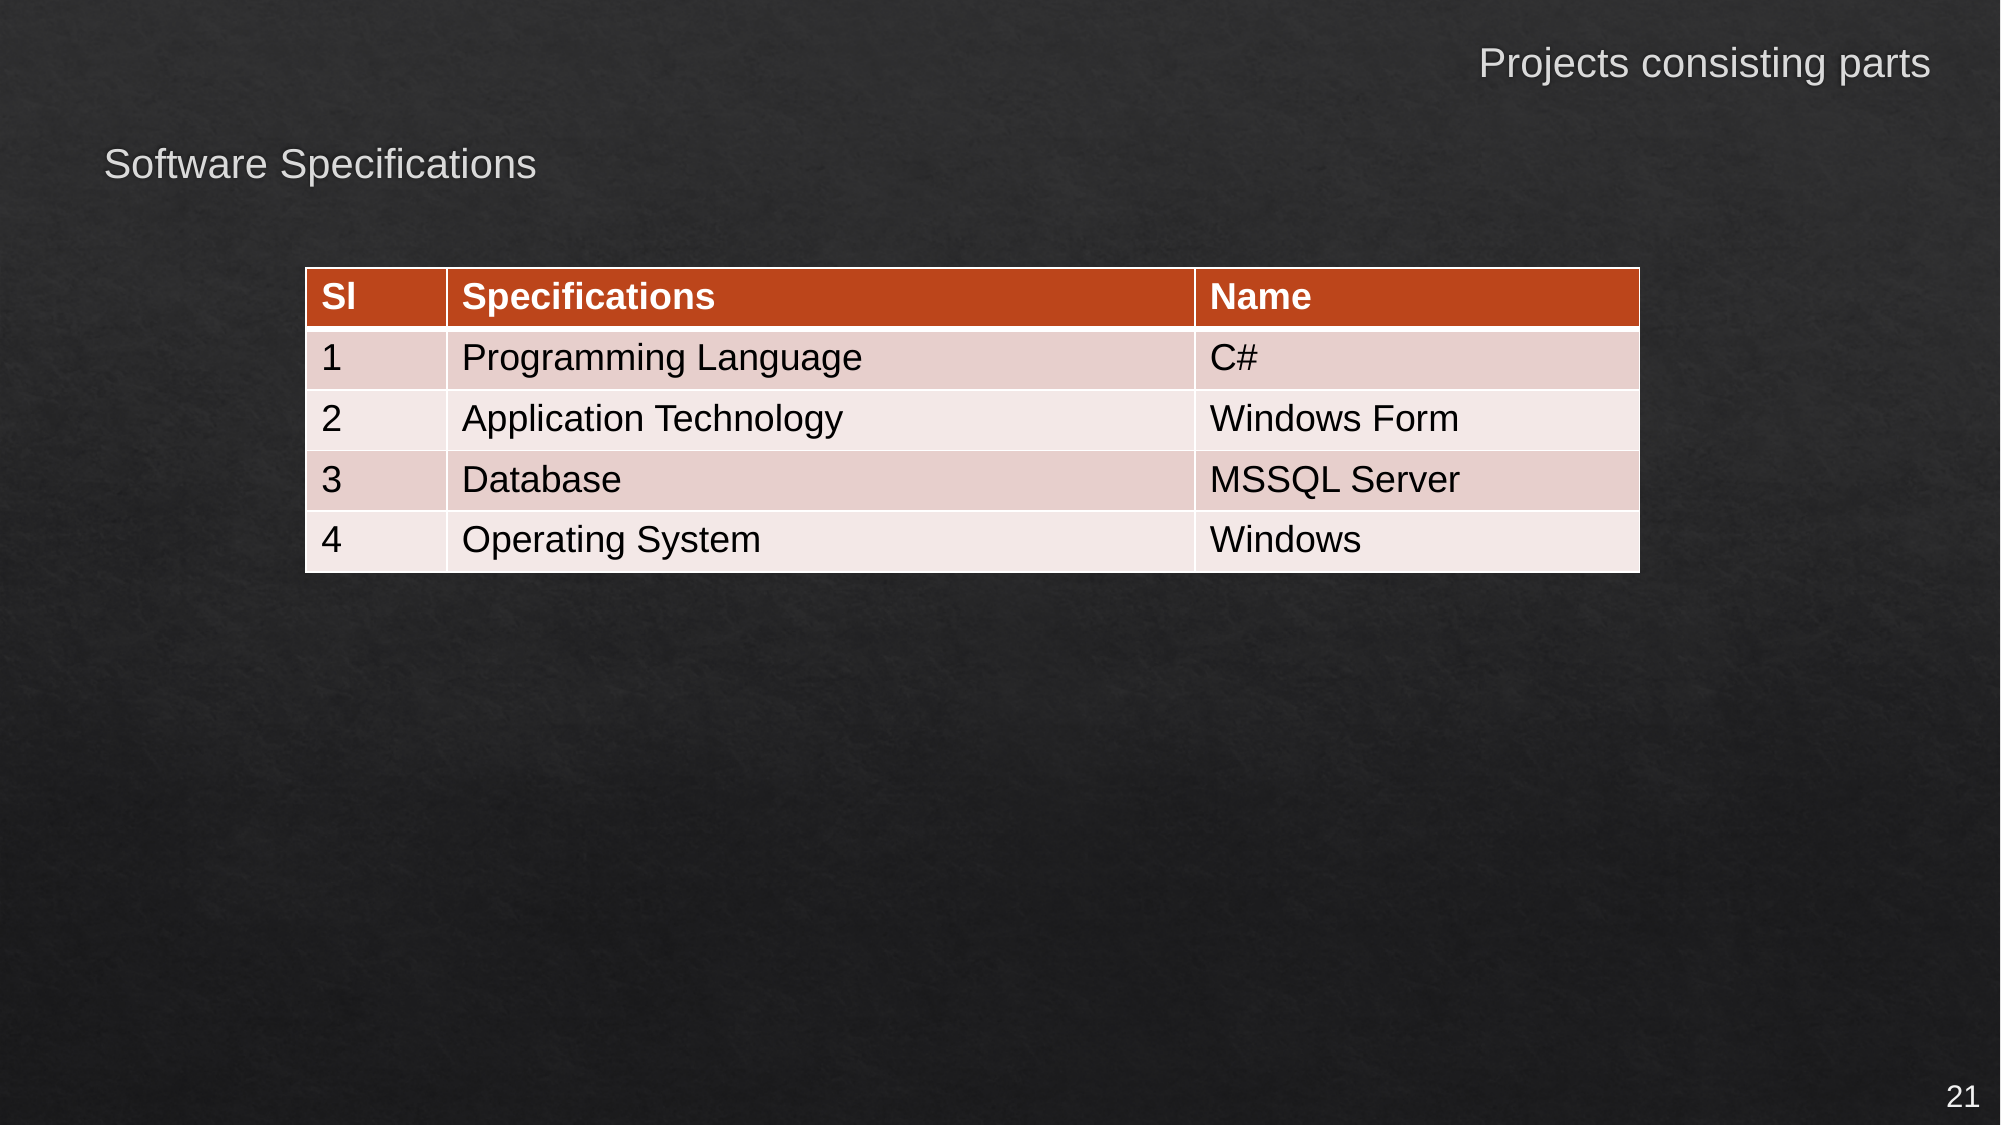

# Projects consisting parts
Software Specifications

| Sl | Specifications | Name |
| --- | --- | --- |
| 1 | Programming Language | C# |
| 2 | Application Technology | Windows Form |
| 3 | Database | MSSQL Server |
| 4 | Operating System | Windows |
21